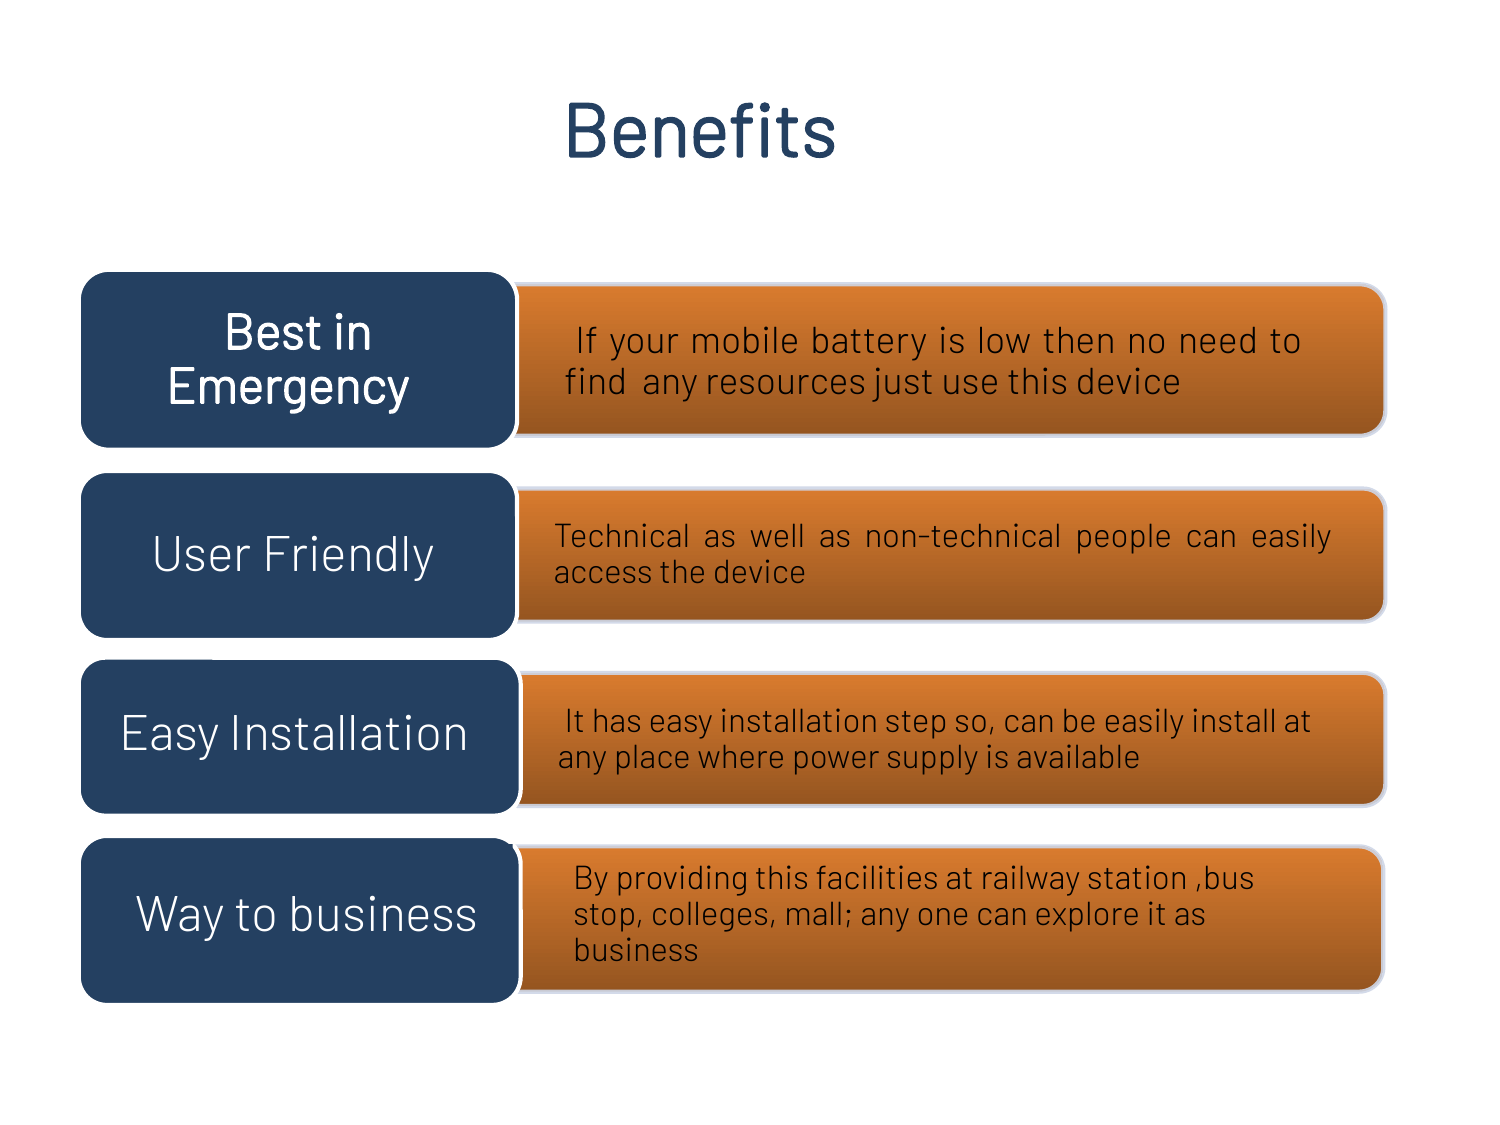

Benefits

Best in Emergency

 If your mobile battery is low then no need to find  any resources just use this device

User Friendly

Technical as well as non-technical people can easily access the device

Easy Installation

 It has easy installation step so, can be easily install at any place where power supply is available

Way to business

By providing this facilities at railway station ,bus stop, colleges, mall; any one can explore it as business